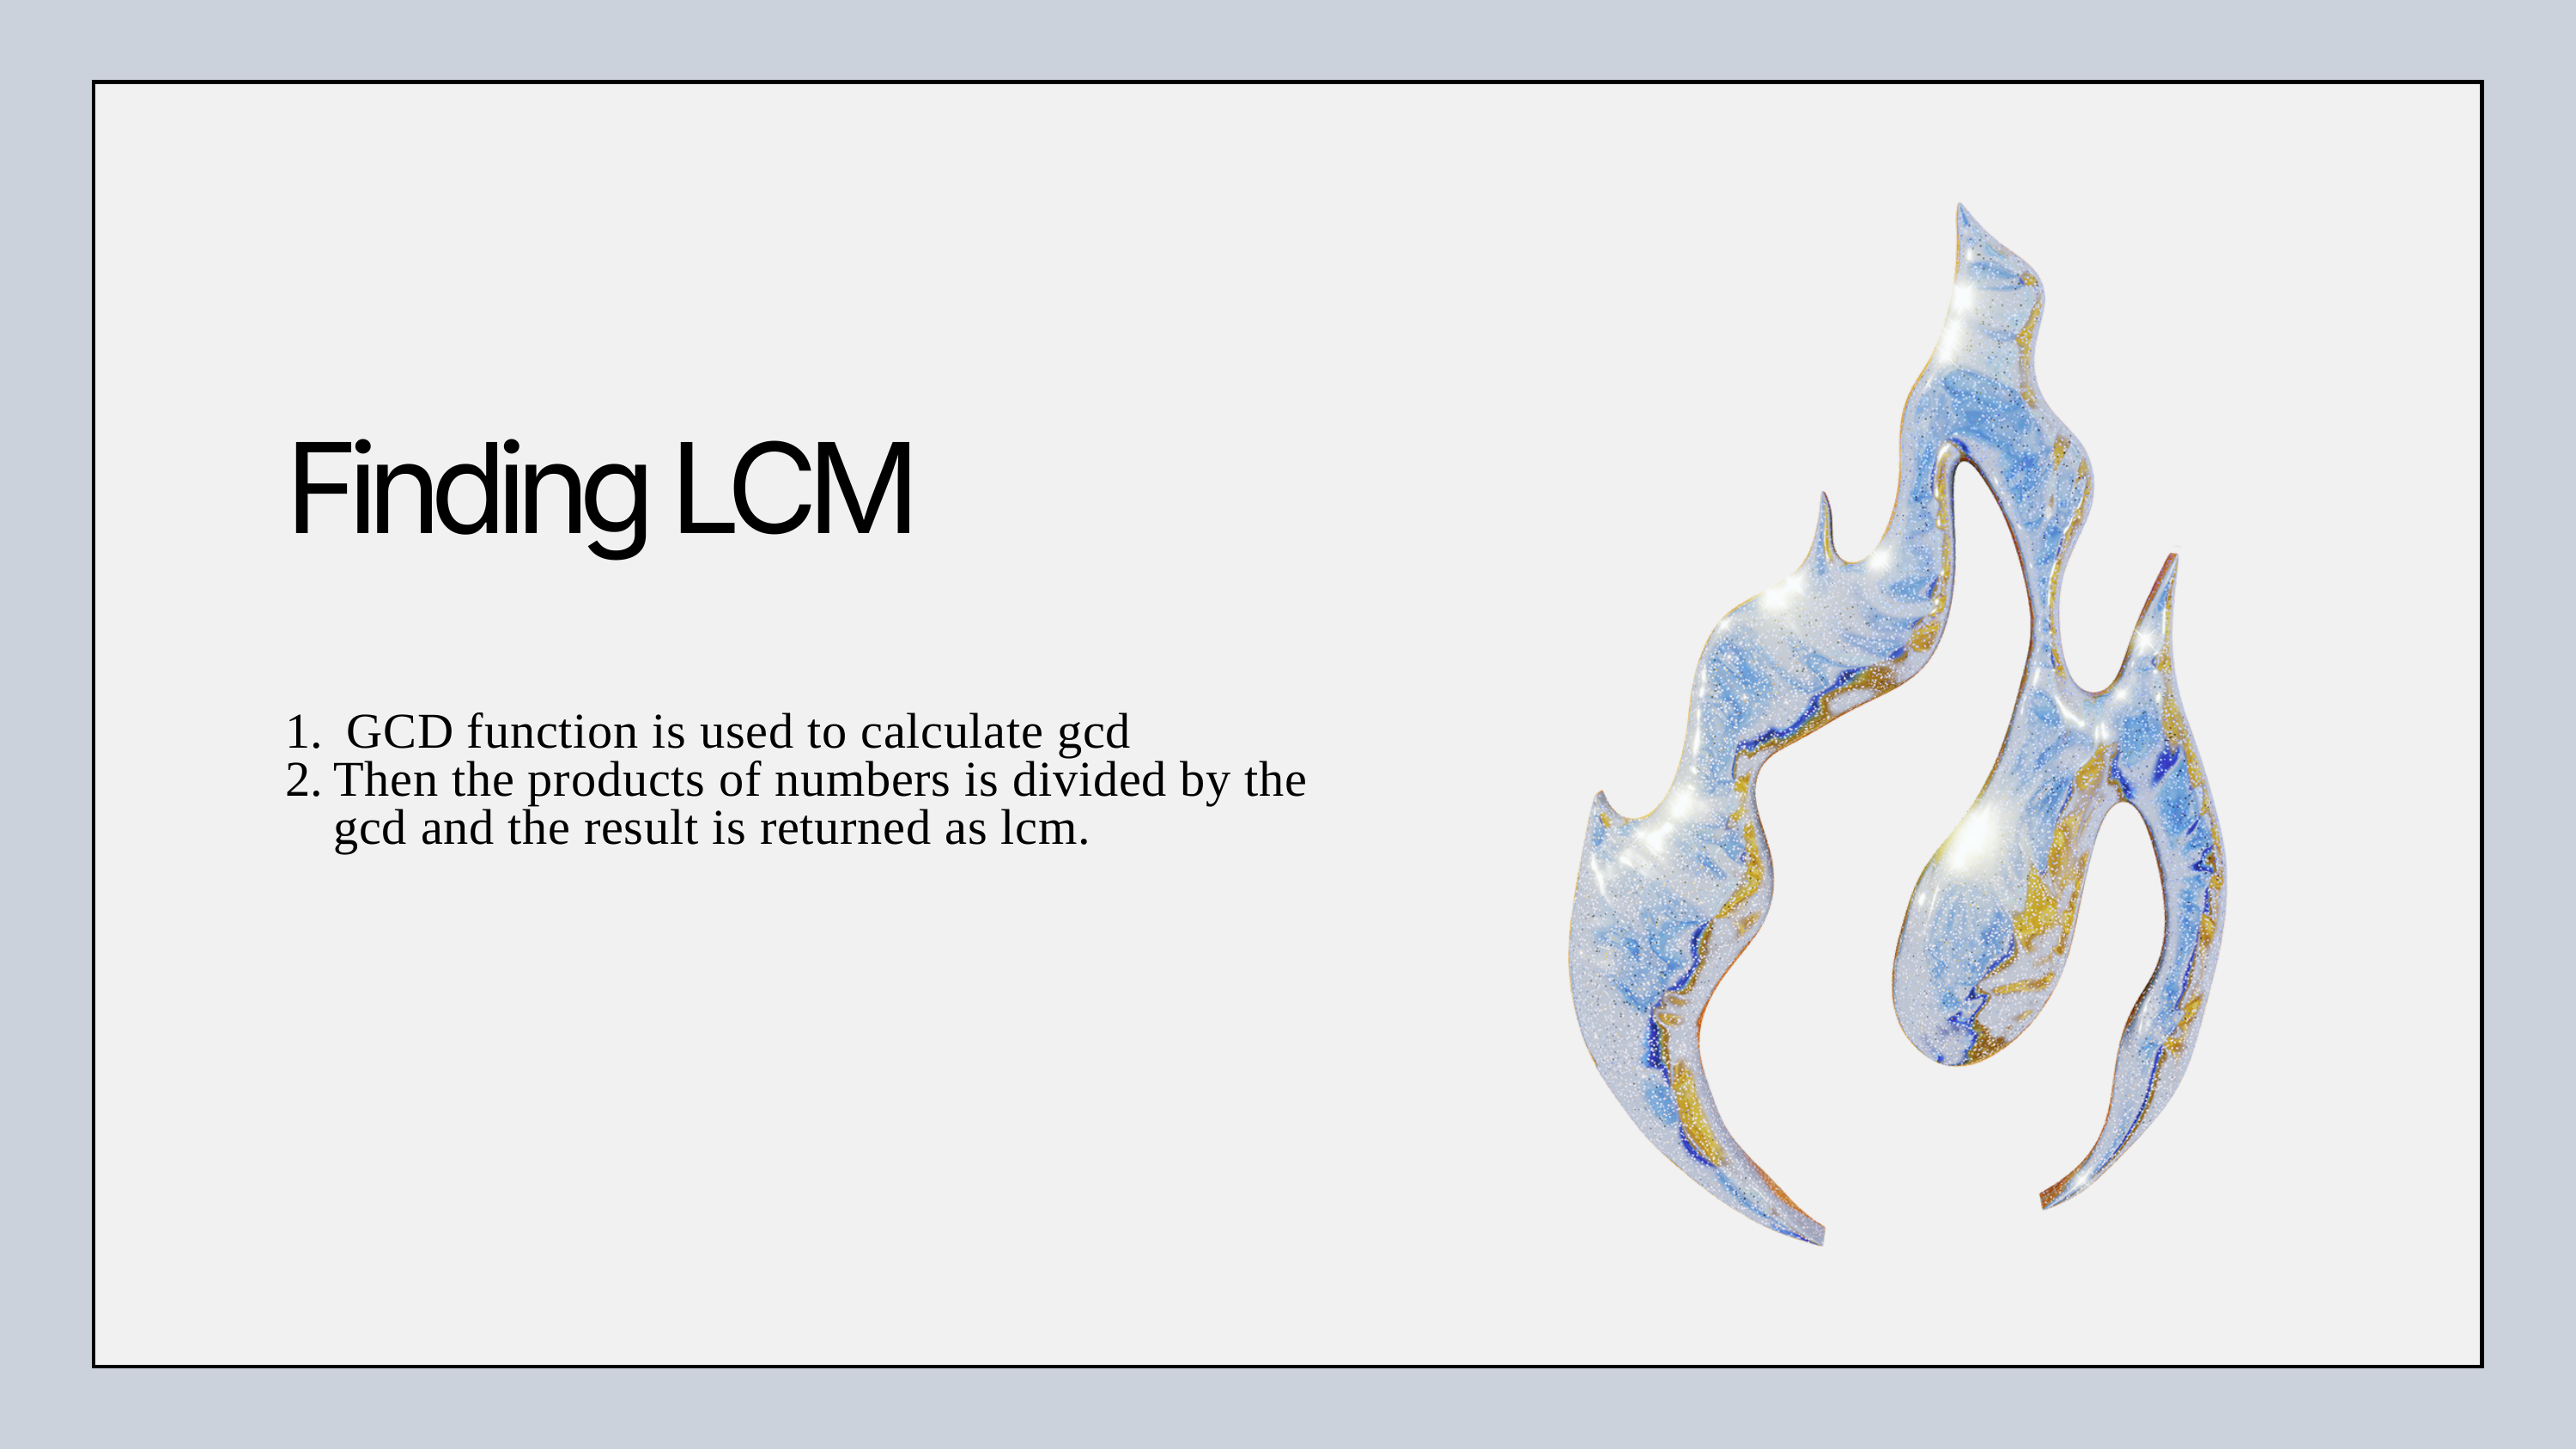

Finding LCM
 GCD function is used to calculate gcd
Then the products of numbers is divided by the gcd and the result is returned as lcm.